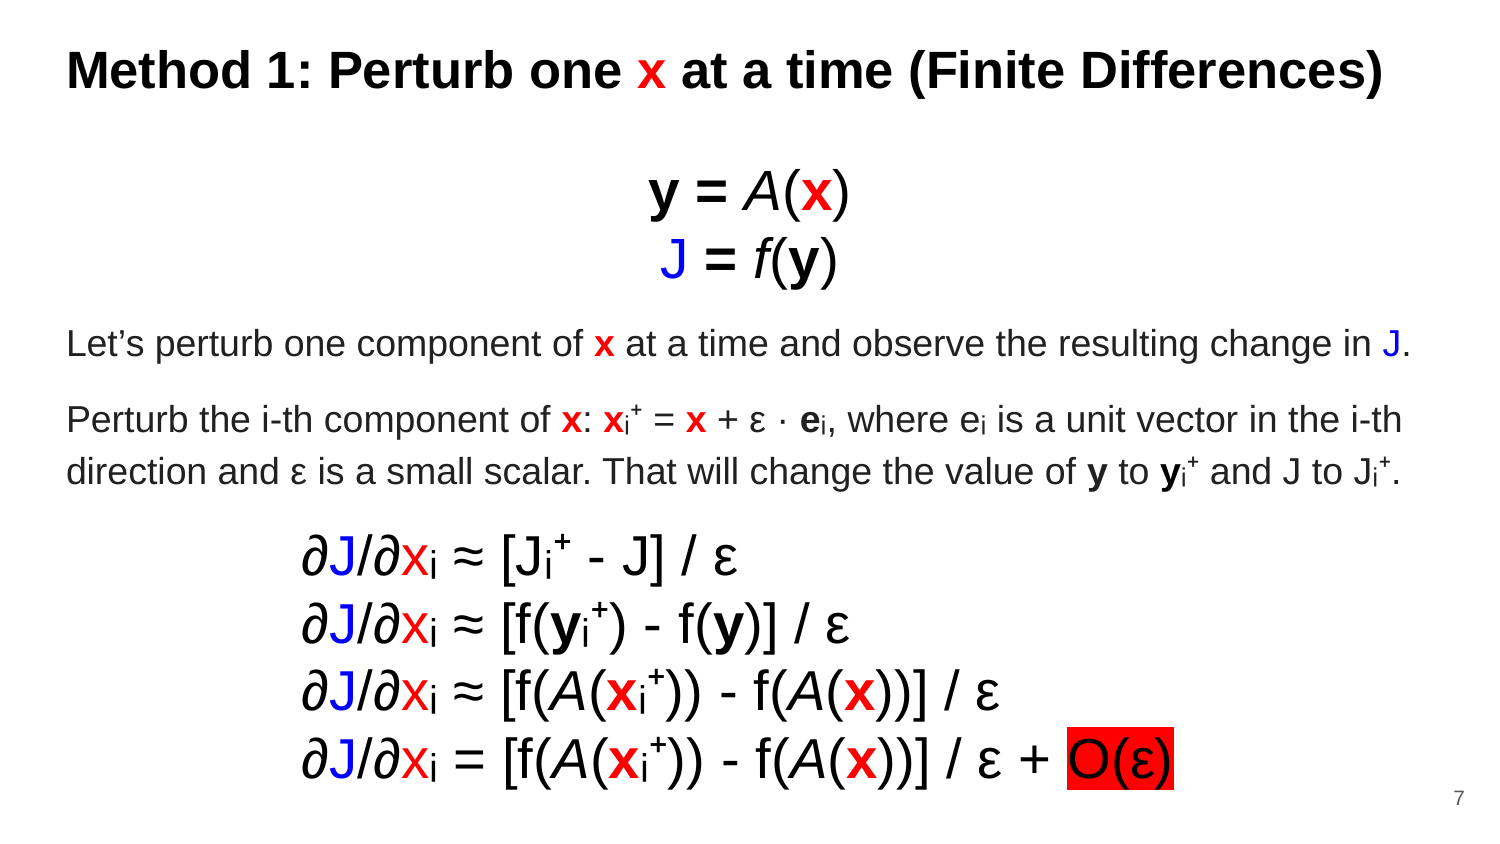

# Method 1: Perturb one x at a time (Finite Differences)
y = A(x)
J = f(y)
Let’s perturb one component of x at a time and observe the resulting change in J.
Perturb the i-th component of x: xᵢ⁺ = x + ε · eᵢ, where eᵢ is a unit vector in the i-th direction and ε is a small scalar. That will change the value of y to yᵢ⁺ and J to Jᵢ⁺.
∂J/∂xᵢ ≈ [Jᵢ⁺ - J] / ε
∂J/∂xᵢ ≈ [f(yᵢ⁺) - f(y)] / ε
∂J/∂xᵢ ≈ [f(A(xᵢ⁺)) - f(A(x))] / ε
∂J/∂xᵢ = [f(A(xᵢ⁺)) - f(A(x))] / ε + O(ε)
7